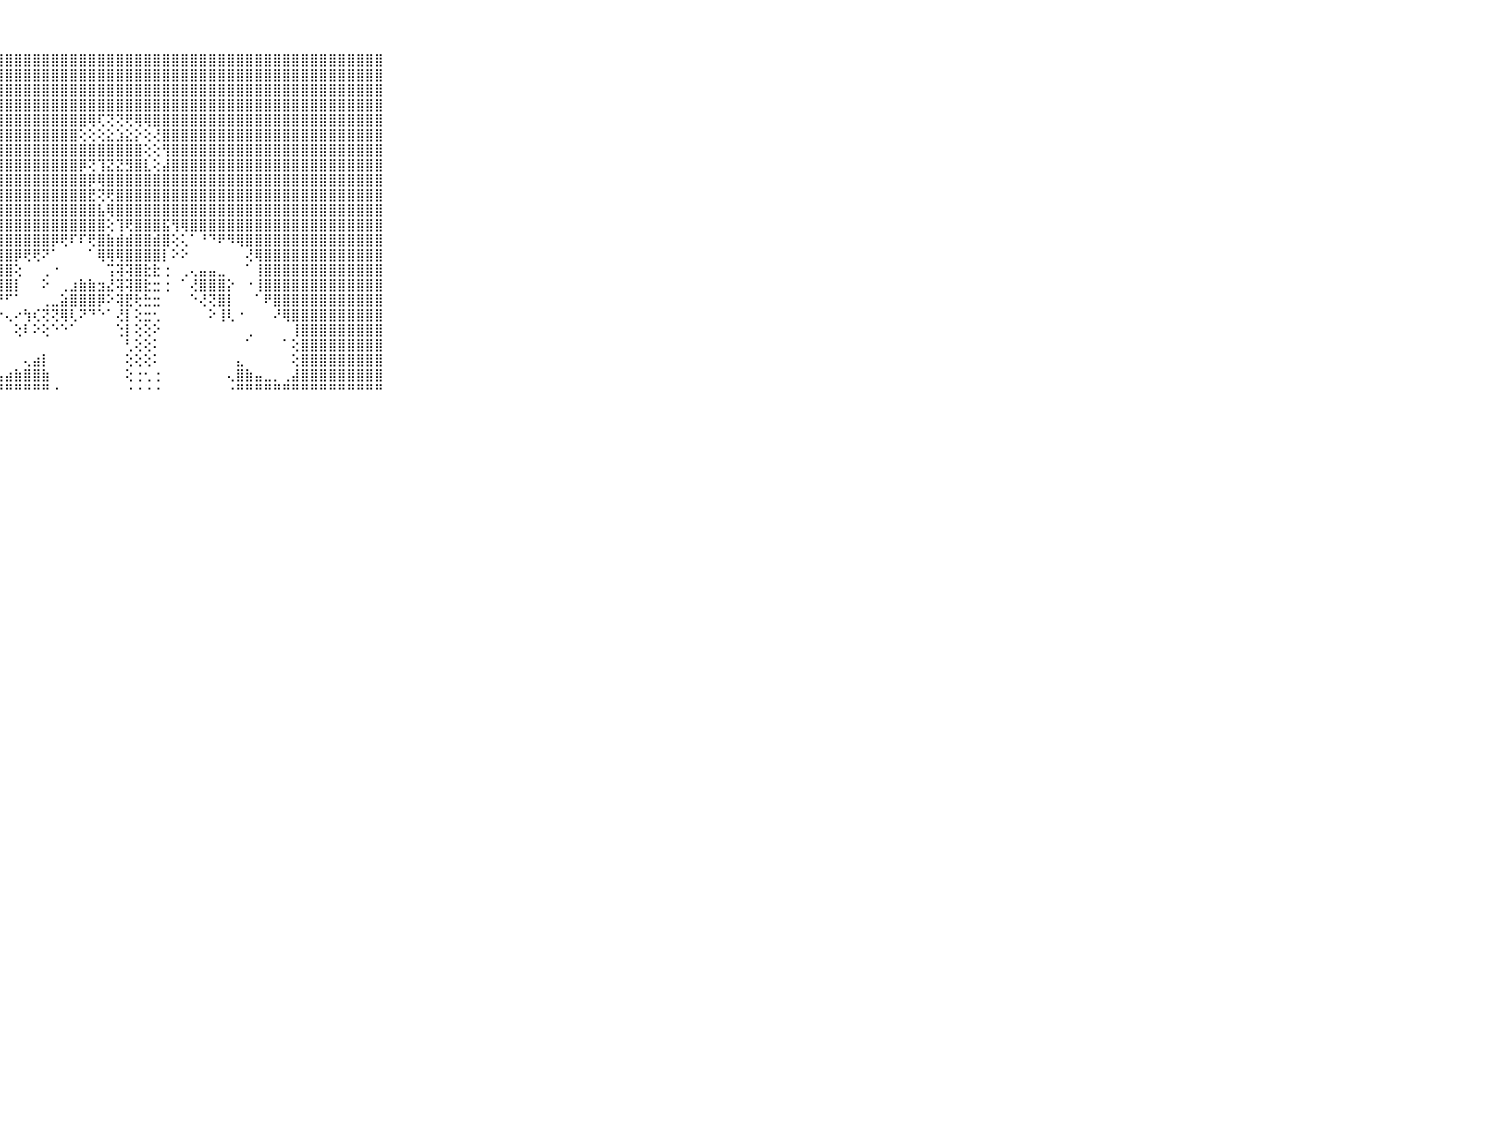

⠀⠀⠀⠀⠀⠀⠀⠀⠀⠀⠀⣿⣿⣿⣿⣿⣿⣿⣿⣿⣿⣿⣿⣿⣿⣿⣿⣿⣿⣿⣿⣿⣿⣿⣿⣿⣿⣿⣿⣿⣿⣿⣿⣿⣿⣿⣿⣿⣿⣿⣿⣿⣿⣿⣿⣿⣿⣿⣿⣿⣿⣿⣿⣿⣿⣿⣿⣿⣿⠀⠀⠀⠀⠀⠀⠀⠀⠀⠀⠀⠀
⠀⠀⠀⠀⠀⠀⠀⠀⠀⠀⠀⣿⣿⣿⣿⣿⣿⣿⣿⣿⣿⣿⣿⣿⣿⣿⣿⣿⣿⣿⣿⣿⣿⣿⣿⣿⣿⣿⣿⣿⣿⣿⣿⣿⣿⣿⣿⣿⣿⣿⣿⣿⣿⣿⣿⣿⣿⣿⣿⣿⣿⣿⣿⣿⣿⣿⣿⣿⣿⠀⠀⠀⠀⠀⠀⠀⠀⠀⠀⠀⠀
⠀⠀⠀⠀⠀⠀⠀⠀⠀⠀⠀⣿⣿⣿⣿⣿⣿⣿⣿⣿⣿⣿⣿⣿⣿⣿⣿⣿⣿⣿⣿⣿⣿⣿⣿⣿⣿⣿⣿⣿⣿⣿⣿⣿⣿⣿⣿⣿⣿⣿⣿⣿⣿⣿⣿⣿⣿⣿⣿⣿⣿⣿⣿⣿⣿⣿⣿⣿⣿⠀⠀⠀⠀⠀⠀⠀⠀⠀⠀⠀⠀
⠀⠀⠀⠀⠀⠀⠀⠀⠀⠀⠀⣿⣿⣿⣿⣿⣿⣿⣿⣿⣿⣿⣿⣿⣿⣿⣿⣿⣿⣿⣿⣿⣿⣿⣿⣿⣿⣿⣿⣿⣿⣿⣿⣿⣿⣿⣿⣿⣿⣿⣿⣿⣿⣿⣿⣿⣿⣿⣿⣿⣿⣿⣿⣿⣿⣿⣿⣿⣿⠀⠀⠀⠀⠀⠀⠀⠀⠀⠀⠀⠀
⠀⠀⠀⠀⠀⠀⠀⠀⠀⠀⠀⣿⣿⣿⣿⣿⣿⣿⣿⣿⣿⣿⣿⣿⣿⣿⣿⣿⣿⣿⣿⣿⣿⣿⣿⣿⣿⢿⢏⢝⢝⢟⢿⢿⣿⣿⣿⣿⣿⣿⣿⣿⣿⣿⣿⣿⣿⣿⣿⣿⣿⣿⣿⣿⣿⣿⣿⣿⣿⠀⠀⠀⠀⠀⠀⠀⠀⠀⠀⠀⠀
⠀⠀⠀⠀⠀⠀⠀⠀⠀⠀⠀⣿⣿⣿⣿⣿⣿⣿⣿⣿⣿⣿⣿⣿⣿⣿⣿⣿⣿⣿⣿⣿⣿⣿⣿⣿⢕⢕⢕⣕⣱⣕⡕⢕⢜⣿⣿⣿⣿⣿⣿⣿⣿⣿⣿⣿⣿⣿⣿⣿⣿⣿⣿⣿⣿⣿⣿⣿⣿⠀⠀⠀⠀⠀⠀⠀⠀⠀⠀⠀⠀
⠀⠀⠀⠀⠀⠀⠀⠀⠀⠀⠀⣿⣿⣿⣿⣿⣿⣿⣿⣿⣿⣿⣿⣿⣿⣿⣿⣿⣿⣿⣿⣿⣿⣿⣿⣿⣿⣿⣿⣿⣿⣿⣿⢕⢕⢻⣿⣿⣿⣿⣿⣿⣿⣿⣿⣿⣿⣿⣿⣿⣿⣿⣿⣿⣿⣿⣿⣿⣿⠀⠀⠀⠀⠀⠀⠀⠀⠀⠀⠀⠀
⠀⠀⠀⠀⠀⠀⠀⠀⠀⠀⠀⣿⣿⣿⣿⣿⣿⣿⣿⣿⣿⣿⣿⣿⣿⣿⣿⣿⣿⣿⣿⣿⣿⣿⣿⣿⡿⢝⢹⣝⣝⣻⣿⣇⢕⣼⣿⣿⣿⣿⣿⣿⣿⣿⣿⣿⣿⣿⣿⣿⣿⣿⣿⣿⣿⣿⣿⣿⣿⠀⠀⠀⠀⠀⠀⠀⠀⠀⠀⠀⠀
⠀⠀⠀⠀⠀⠀⠀⠀⠀⠀⠀⣿⣿⣿⣿⣿⣿⣿⣿⣿⣿⣿⣿⣿⣿⣿⣿⣿⣿⣿⣿⣿⣿⣿⣿⣿⣿⡿⢿⣿⣿⣿⣿⣿⣿⣿⣿⣿⣿⣿⣿⣿⣿⣿⣿⣿⣿⣿⣿⣿⣿⣿⣿⣿⣿⣿⣿⣿⣿⠀⠀⠀⠀⠀⠀⠀⠀⠀⠀⠀⠀
⠀⠀⠀⠀⠀⠀⠀⠀⠀⠀⠀⣿⣿⣿⣿⣿⣿⣿⣿⣿⣿⣿⣿⣿⣿⣿⣿⣿⣿⣿⣿⣿⣿⣿⣿⣿⣿⣟⢝⢟⣿⣿⣿⣿⣿⣿⣿⣿⣿⣿⣿⣿⣿⣿⣿⣿⣿⣿⣿⣿⣿⣿⣿⣿⣿⣿⣿⣿⣿⠀⠀⠀⠀⠀⠀⠀⠀⠀⠀⠀⠀
⠀⠀⠀⠀⠀⠀⠀⠀⠀⠀⠀⣿⣿⣿⣿⣿⣿⣿⣿⣿⣿⣿⣿⣿⣿⣿⣿⣿⣿⣿⣿⣿⣿⣿⣿⣿⣿⣿⣧⢿⣿⣿⣿⣿⣿⣿⣿⣿⣿⣿⣿⣿⣿⣿⣿⣿⣿⣿⣿⣿⣿⣿⣿⣿⣿⣿⣿⣿⣿⠀⠀⠀⠀⠀⠀⠀⠀⠀⠀⠀⠀
⠀⠀⠀⠀⠀⠀⠀⠀⠀⠀⠀⣿⣿⣿⣿⣿⣿⣿⣿⣿⣿⣿⣿⣿⣿⣿⣿⣿⣿⣿⣿⣿⣿⣿⣿⣿⣿⣿⣿⢕⢹⢟⣿⣿⣿⣯⢻⢿⣿⣿⣿⣿⣿⣿⣿⣿⣿⣿⣿⣿⣿⣿⣿⣿⣿⣿⣿⣿⣿⠀⠀⠀⠀⠀⠀⠀⠀⠀⠀⠀⠀
⠀⠀⠀⠀⠀⠀⠀⠀⠀⠀⠀⣿⣿⣿⣿⣿⣿⣿⣿⣿⣿⣿⣿⣿⣿⣿⣿⣿⣿⣿⣿⣿⣿⡿⢟⠏⠏⢟⣿⣷⣾⣾⣿⣿⣾⣿⢕⢅⠁⠘⠙⠟⠻⢿⣿⣿⣿⣿⣿⣿⣿⣿⣿⣿⣿⣿⣿⣿⣿⠀⠀⠀⠀⠀⠀⠀⠀⠀⠀⠀⠀
⠀⠀⠀⠀⠀⠀⠀⠀⠀⠀⠀⣿⣿⣿⣿⣿⣿⣿⣿⣿⣿⣿⣿⣿⣿⣿⣿⣿⣿⡿⢟⢟⠝⠁⠀⠀⠀⠁⢿⢿⢿⣿⣿⣿⣿⡇⠕⠕⠀⠀⠀⠀⠀⠀⢜⢿⣿⣿⣿⣿⣿⣿⣿⣿⣿⣿⣿⣿⣿⠀⠀⠀⠀⠀⠀⠀⠀⠀⠀⠀⠀
⠀⠀⠀⠀⠀⠀⠀⠀⠀⠀⠀⣿⣿⣿⣿⣿⣿⣿⣿⣿⣿⣿⣿⣿⣿⣿⣿⣿⣿⢕⠀⠀⢀⠐⠀⠀⠀⠀⠀⢩⢽⢽⣿⣗⣗⢐⠀⢀⢄⣤⣤⣀⠀⠀⠁⢸⣿⣿⣿⣿⣿⣿⣿⣿⣿⣿⣿⣿⣿⠀⠀⠀⠀⠀⠀⠀⠀⠀⠀⠀⠀
⠀⠀⠀⠀⠀⠀⠀⠀⠀⠀⠀⣿⣿⣿⣿⣿⣿⣿⣿⣿⣿⣿⣿⣿⣿⣿⣿⣿⣿⡇⠀⠀⠕⠀⢀⣰⣷⣷⣲⣜⢽⢽⣿⣗⣒⢐⠀⠁⢜⣿⣿⣿⡕⠀⠐⢸⣿⣿⣿⣿⣿⣿⣿⣿⣿⣿⣿⣿⣿⠀⠀⠀⠀⠀⠀⠀⠀⠀⠀⠀⠀
⠀⠀⠀⠀⠀⠀⠀⠀⠀⠀⠀⣿⣿⣿⣿⣿⣿⣿⣿⣿⣿⣿⣿⣿⣿⣿⣿⡟⠋⠁⠀⠀⢀⣀⣵⣿⣿⣿⡿⠕⢽⣟⢗⣓⣒⠀⠀⠀⠑⢜⢝⣿⡇⠀⠀⠁⠟⣿⣿⣿⣿⣿⣿⣿⣿⣿⣿⣿⣿⠀⠀⠀⠀⠀⠀⠀⠀⠀⠀⠀⠀
⠀⠀⠀⠀⠀⠀⠀⠀⠀⠀⠀⣿⣿⣿⣿⣿⣿⣿⣿⣿⣿⣿⣿⣿⣿⣿⣿⡕⢄⠔⢳⢎⢝⢝⢿⢇⠝⠙⠑⠁⢜⡇⢕⣒⢂⠀⠀⠀⠀⠀⠕⢸⢇⠐⠀⠀⠀⠜⢿⣿⣿⣿⣿⣿⣿⣿⣿⣿⣿⠀⠀⠀⠀⠀⠀⠀⠀⠀⠀⠀⠀
⠀⠀⠀⠀⠀⠀⠀⠀⠀⠀⠀⣿⣿⣿⣿⣿⣿⣿⣿⣿⣿⣿⣿⣿⡿⢋⠕⠀⠀⢕⠇⠕⢕⠑⠑⠁⠀⠀⠀⠀⢑⡇⢕⢕⠕⠀⠀⠀⠀⠀⠀⠀⠀⠀⢀⠀⠀⠀⠀⢸⣿⣿⣿⣿⣿⣿⣿⣿⣿⠀⠀⠀⠀⠀⠀⠀⠀⠀⠀⠀⠀
⠀⠀⠀⠀⠀⠀⠀⠀⠀⠀⠀⣿⣿⣿⣿⣿⣿⣿⣿⣿⣿⣿⣿⡏⠀⠀⠀⠀⠀⠀⠀⠀⠀⠀⠀⠀⠀⠀⠀⠀⠀⢃⢕⢕⠅⠀⠀⠀⠀⠀⠀⠀⠀⠀⠁⠀⠀⠀⠁⢕⣿⣿⣿⣿⣿⣿⣿⣿⣿⠀⠀⠀⠀⠀⠀⠀⠀⠀⠀⠀⠀
⠀⠀⠀⠀⠀⠀⠀⠀⠀⠀⠀⣿⣿⣿⣿⣿⣿⣿⣿⣿⣿⣿⣿⣷⢀⠀⠀⠀⠀⠀⢄⣴⡇⠀⠀⠀⠀⠀⠀⠀⠀⢕⢕⢕⠅⠀⠀⠀⠀⠀⠀⠀⠀⣄⠀⠀⠀⠀⠀⢕⣿⣿⣿⣿⣿⣿⣿⣿⣿⠀⠀⠀⠀⠀⠀⠀⠀⠀⠀⠀⠀
⠀⠀⠀⠀⠀⠀⠀⠀⠀⠀⠀⣿⣿⣿⣿⣿⣿⣿⣿⣿⣿⣿⣿⣿⣧⣄⣄⣠⣴⣷⣿⣿⣷⠀⠀⠀⠀⠀⠀⠀⠀⢕⢐⢂⢐⠀⠀⠀⠀⠀⠀⠀⢄⣿⣷⣤⣀⡀⢀⣼⣿⣿⣿⣿⣿⣿⣿⣿⣿⠀⠀⠀⠀⠀⠀⠀⠀⠀⠀⠀⠀
⠀⠀⠀⠀⠀⠀⠀⠀⠀⠀⠀⠛⠛⠛⠛⠛⠛⠛⠛⠛⠛⠛⠛⠛⠛⠛⠛⠛⠛⠛⠛⠛⠛⠐⠀⠀⠀⠀⠀⠀⠀⠐⠐⠐⠐⠀⠀⠀⠀⠀⠀⠀⠐⠛⠛⠛⠛⠛⠛⠛⠛⠛⠛⠛⠛⠛⠛⠛⠛⠀⠀⠀⠀⠀⠀⠀⠀⠀⠀⠀⠀